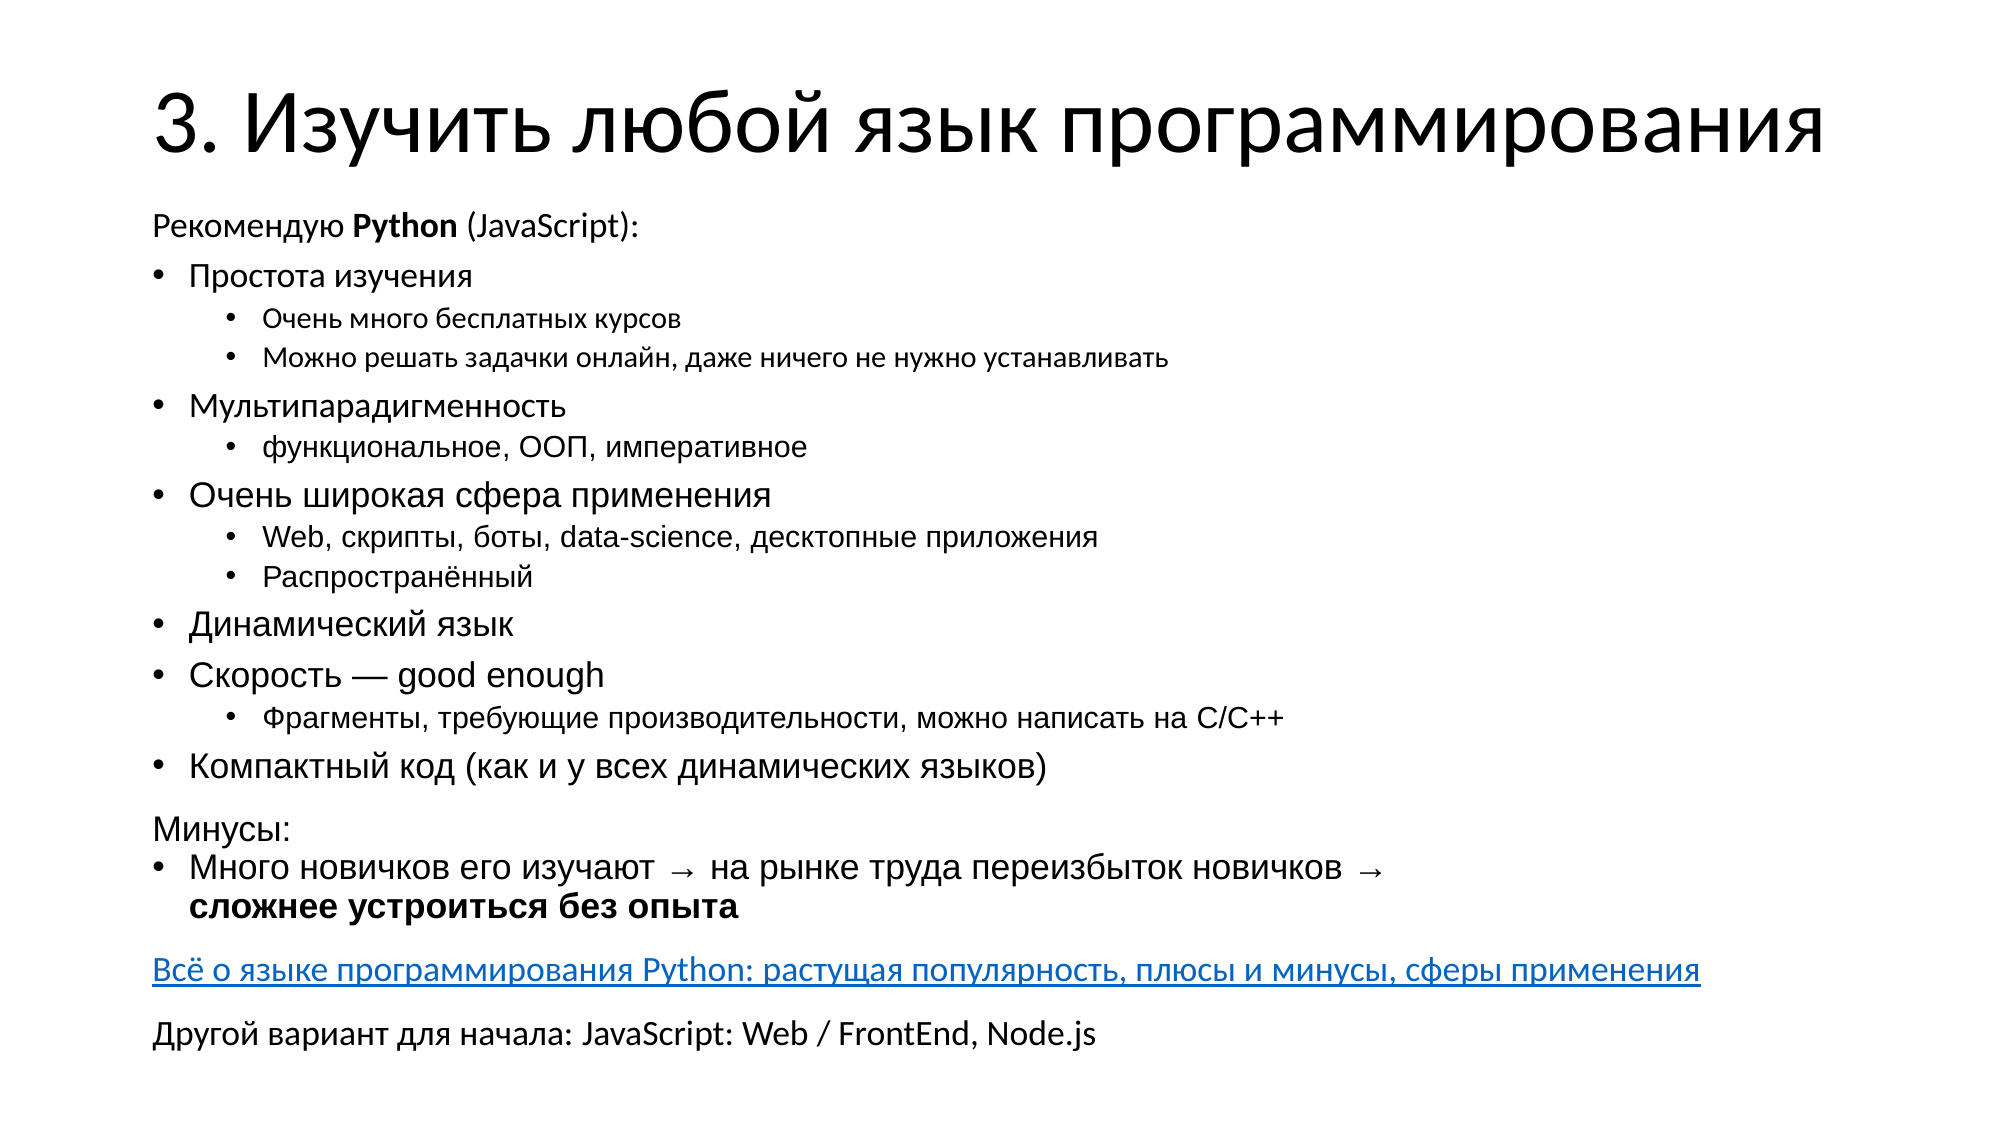

# 3. Изучить любой язык программирования
Рекомендую Python (JavaScript):
Простота изучения
Очень много бесплатных курсов
Можно решать задачки онлайн, даже ничего не нужно устанавливать
Мультипарадигменность
функциональное, ООП, императивное
Очень широкая сфера применения
Web, скрипты, боты, data-science, десктопные приложения
Распространённый
Динамический язык
Скорость — good enough
Фрагменты, требующие производительности, можно написать на C/C++
Компактный код (как и у всех динамических языков)
Минусы:
Много новичков его изучают → на рынке труда переизбыток новичков →
сложнее устроиться без опыта
Всё о языке программирования Python: растущая популярность, плюсы и минусы, сферы применения
Другой вариант для начала: JavaScript: Web / FrontEnd, Node.js